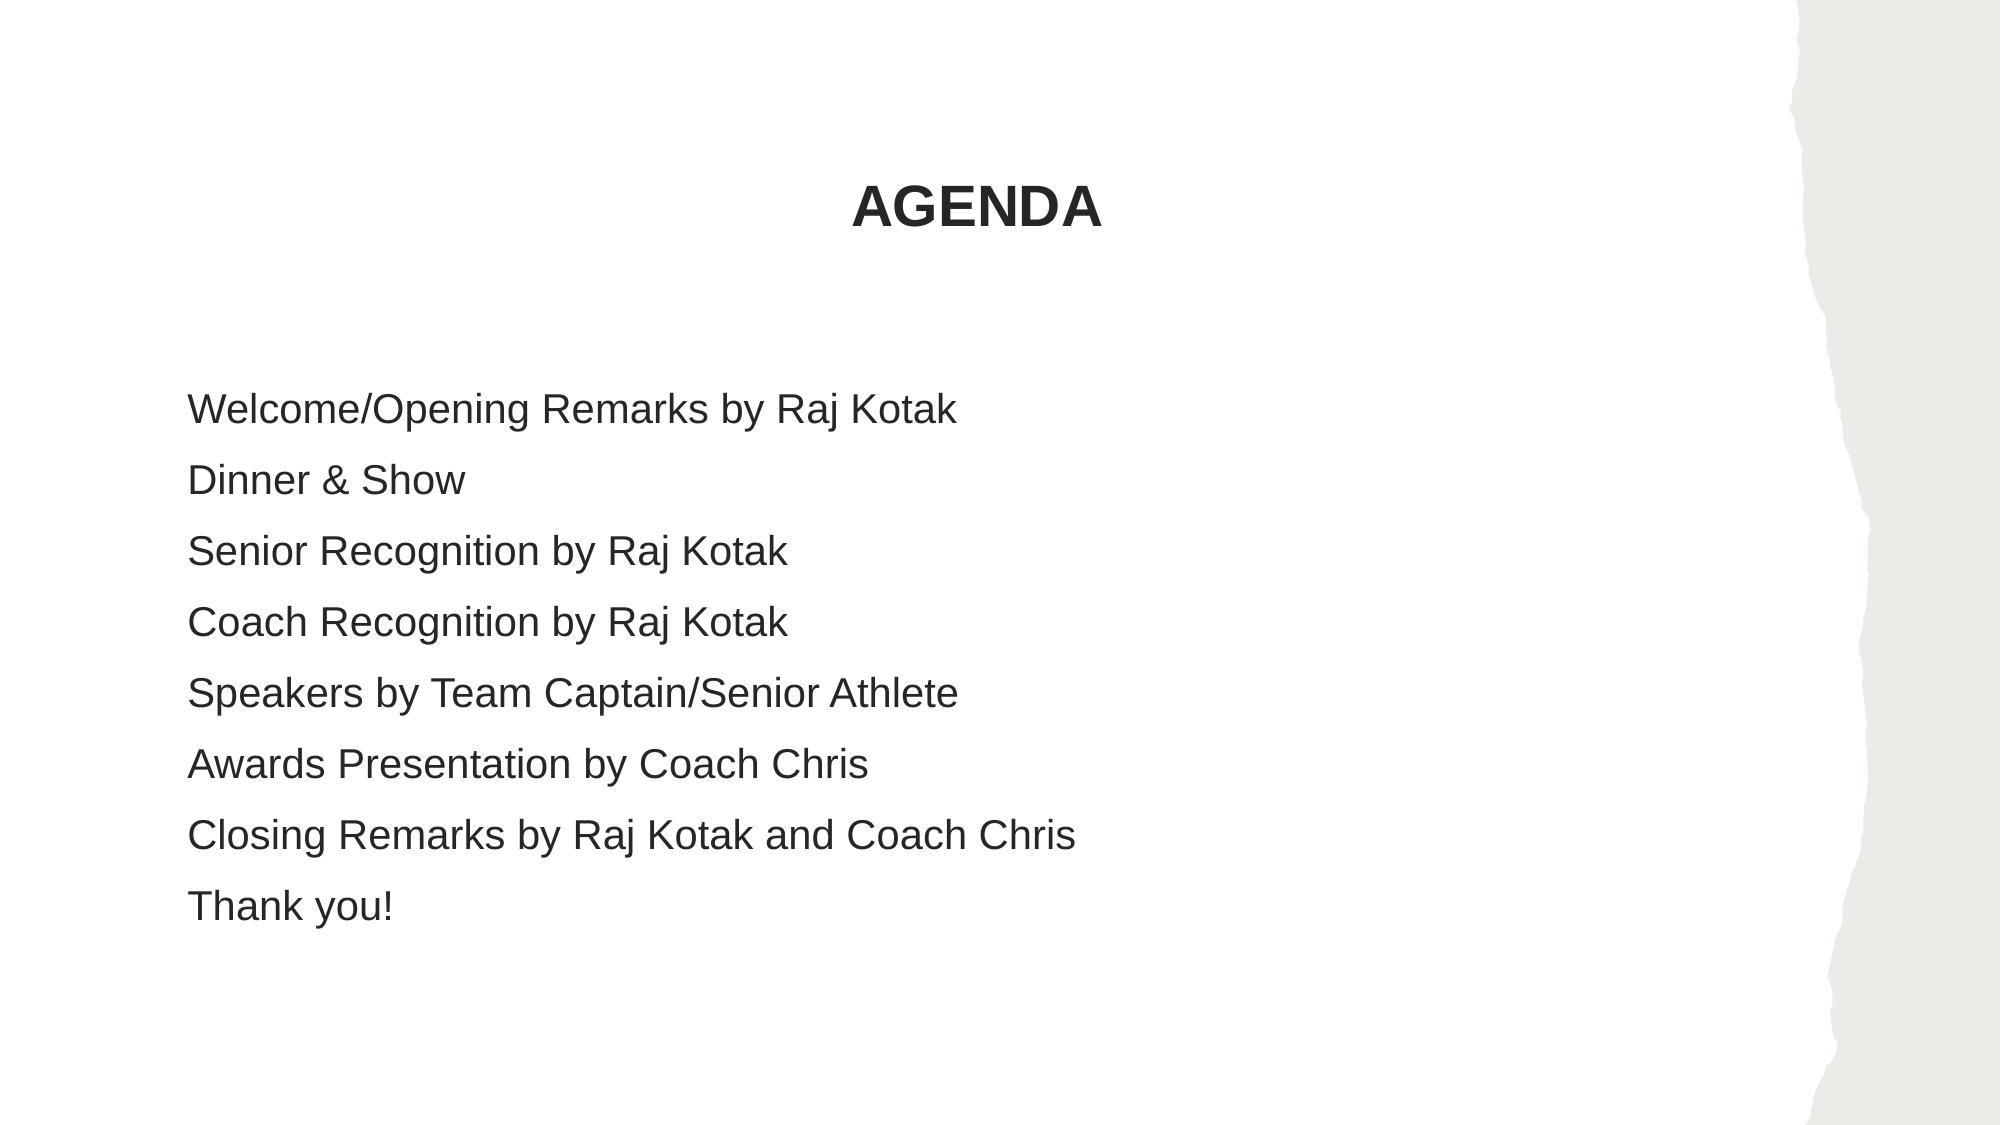

# AGENDA
Welcome/Opening Remarks by Raj Kotak
Dinner & Show
Senior Recognition by Raj Kotak
Coach Recognition by Raj Kotak
Speakers by Team Captain/Senior Athlete
Awards Presentation by Coach Chris
Closing Remarks by Raj Kotak and Coach Chris
Thank you!